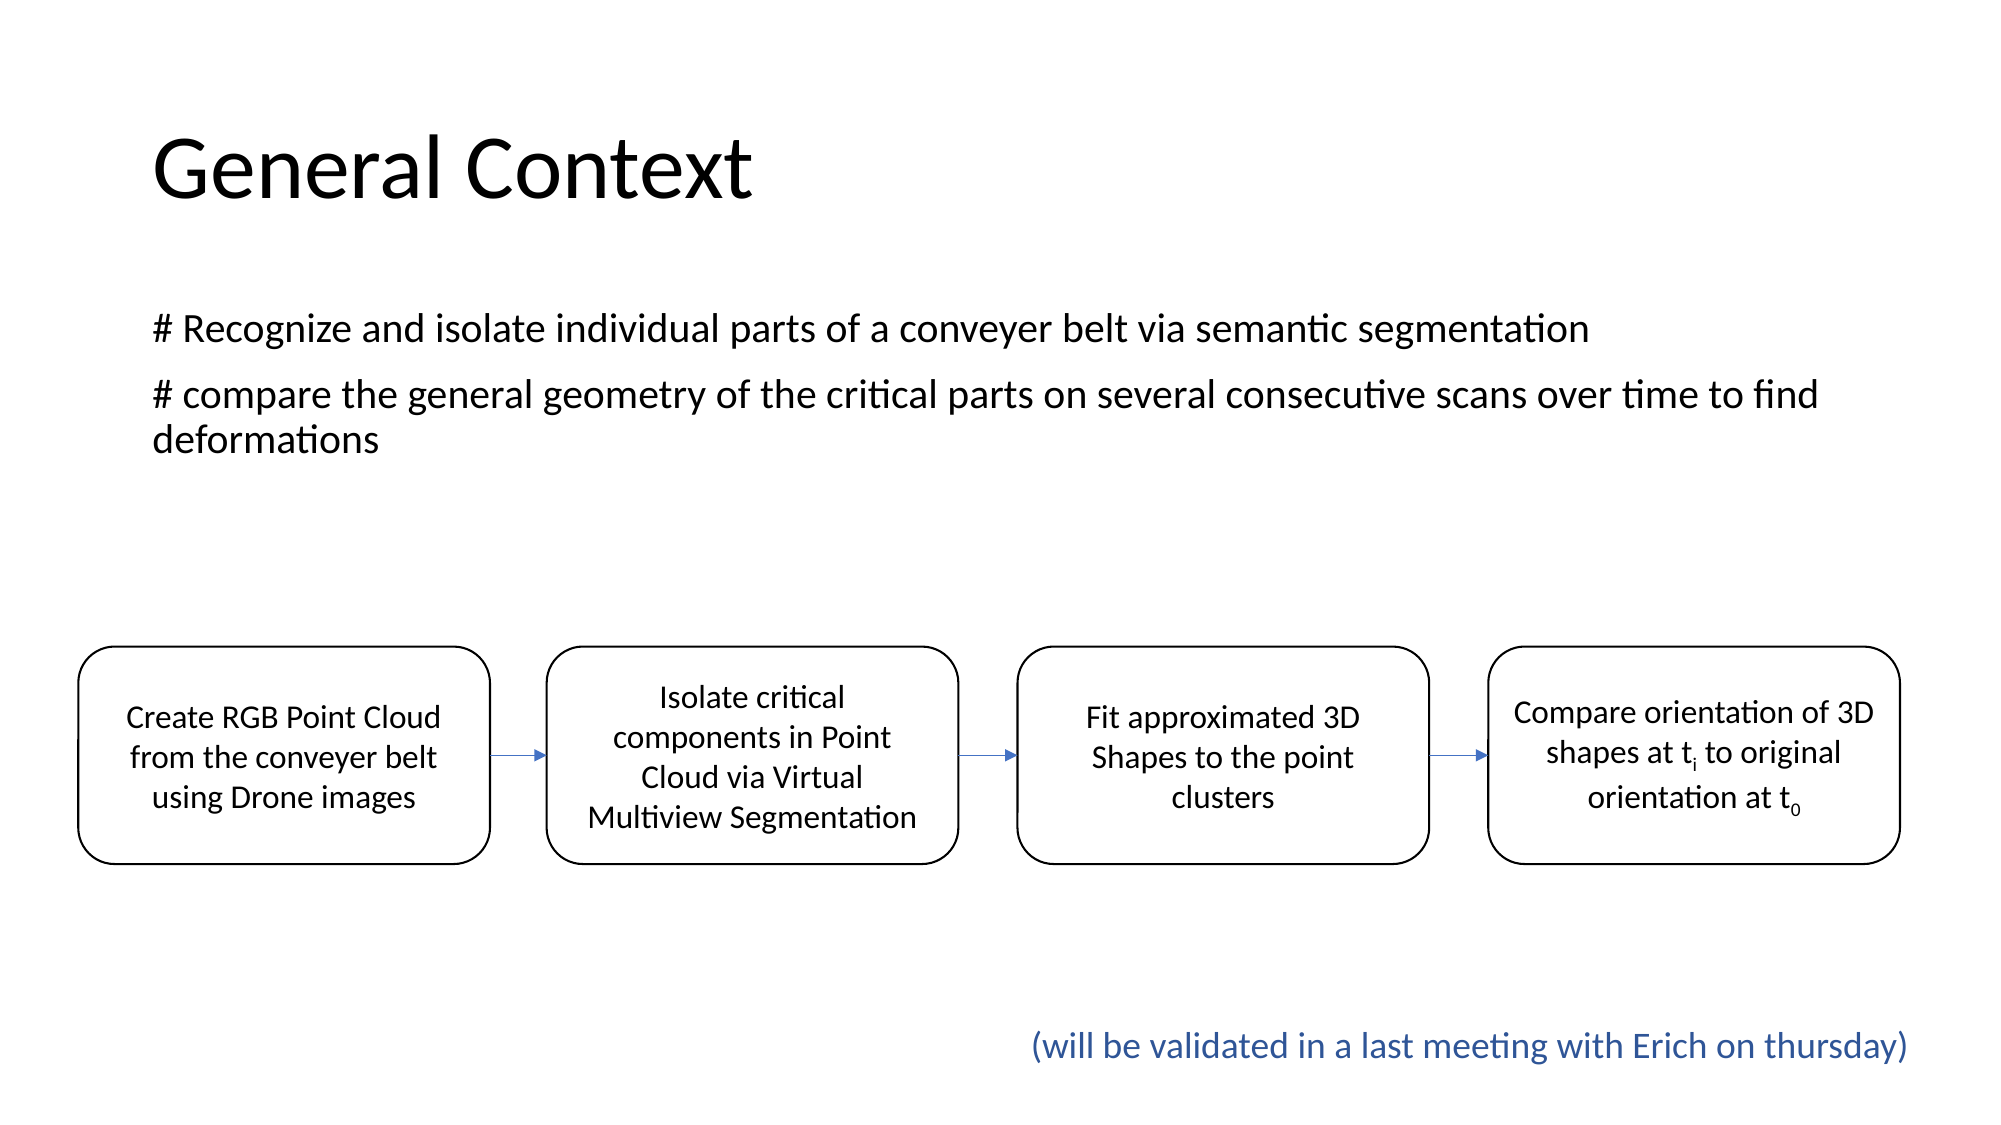

# General Context
# Recognize and isolate individual parts of a conveyer belt via semantic segmentation
# compare the general geometry of the critical parts on several consecutive scans over time to find deformations

Create RGB Point Cloud from the conveyer belt using Drone images
Isolate critical components in Point Cloud via Virtual Multiview Segmentation
Fit approximated 3D Shapes to the point clusters
Compare orientation of 3D shapes at ti to original orientation at t0
(will be validated in a last meeting with Erich on thursday)